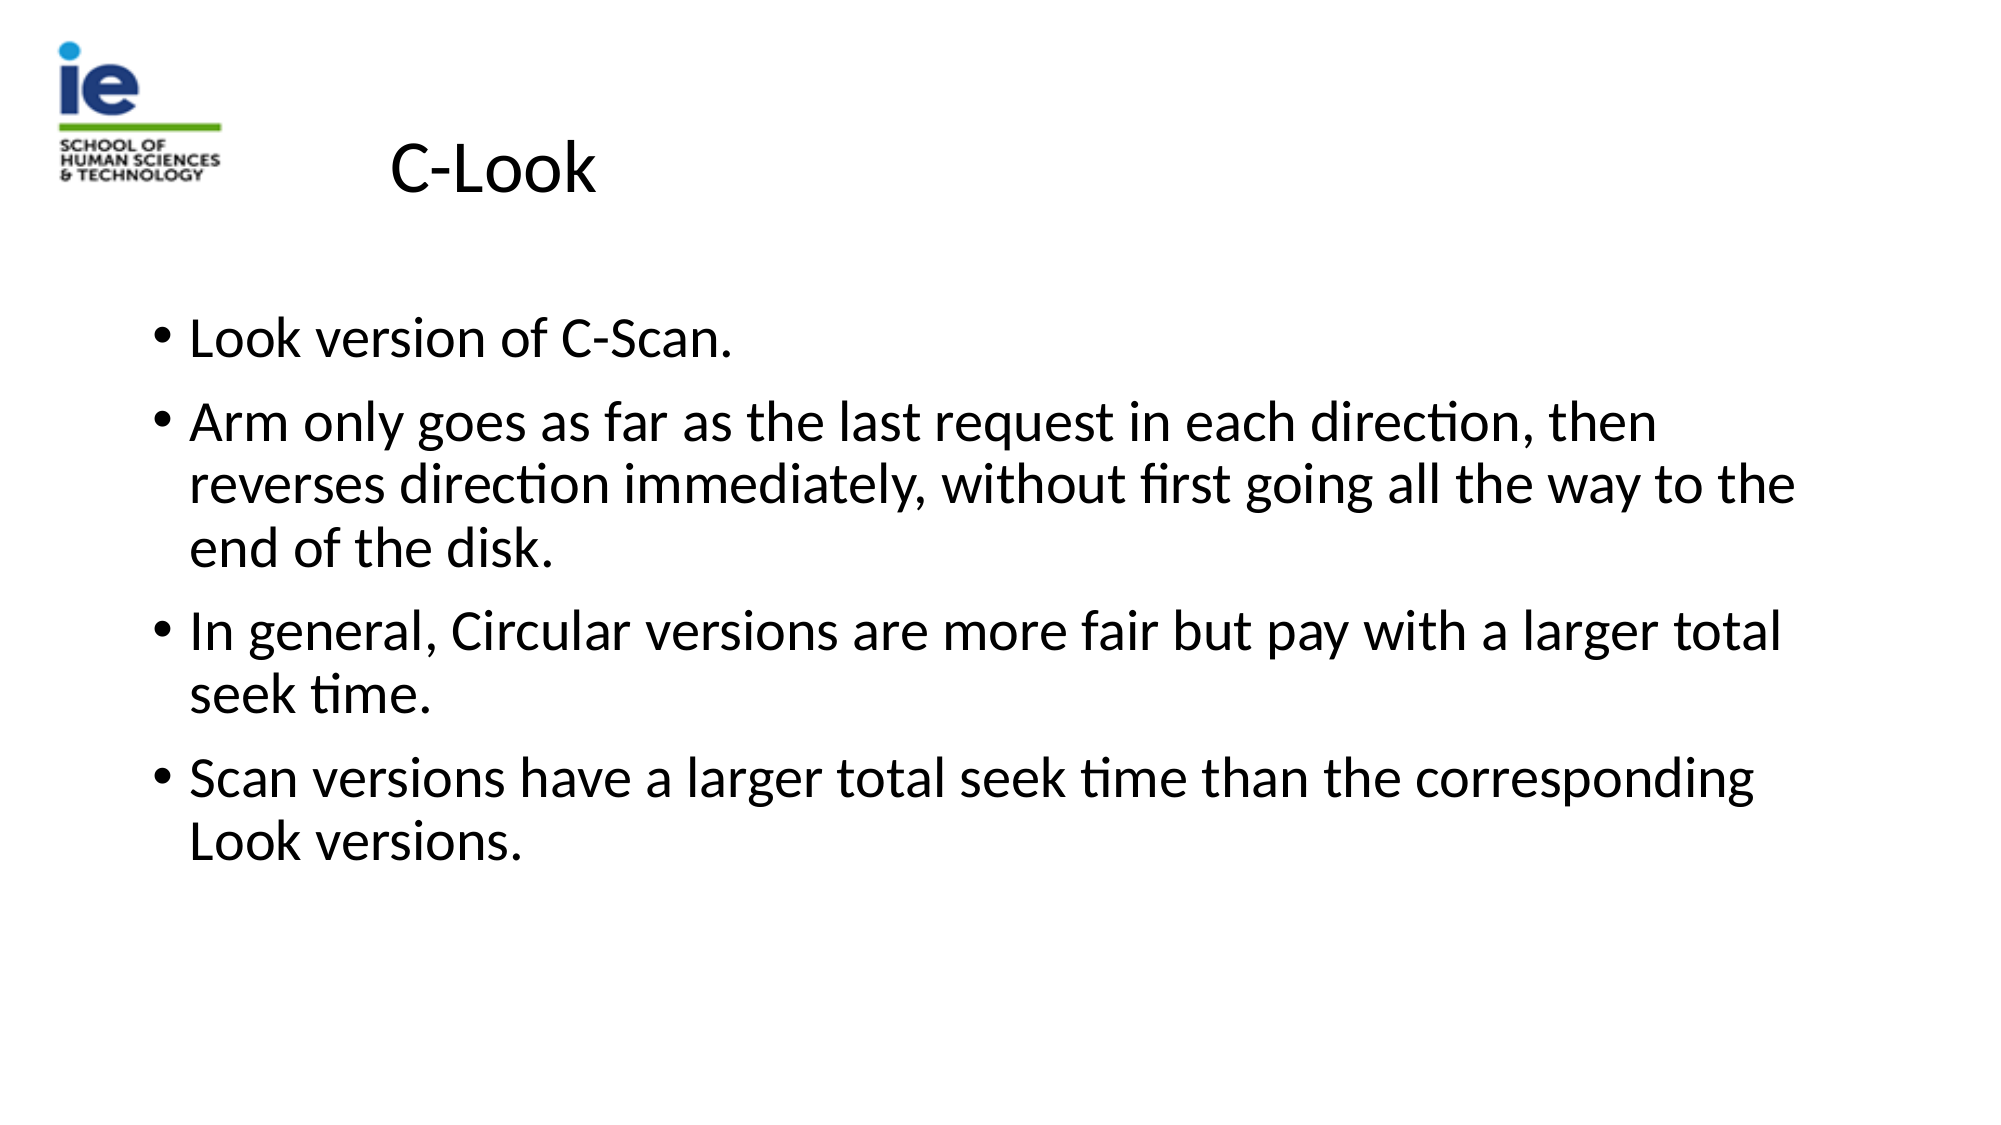

# C-Look
Look version of C-Scan.
Arm only goes as far as the last request in each direction, then reverses direction immediately, without first going all the way to the end of the disk.
In general, Circular versions are more fair but pay with a larger total seek time.
Scan versions have a larger total seek time than the corresponding Look versions.